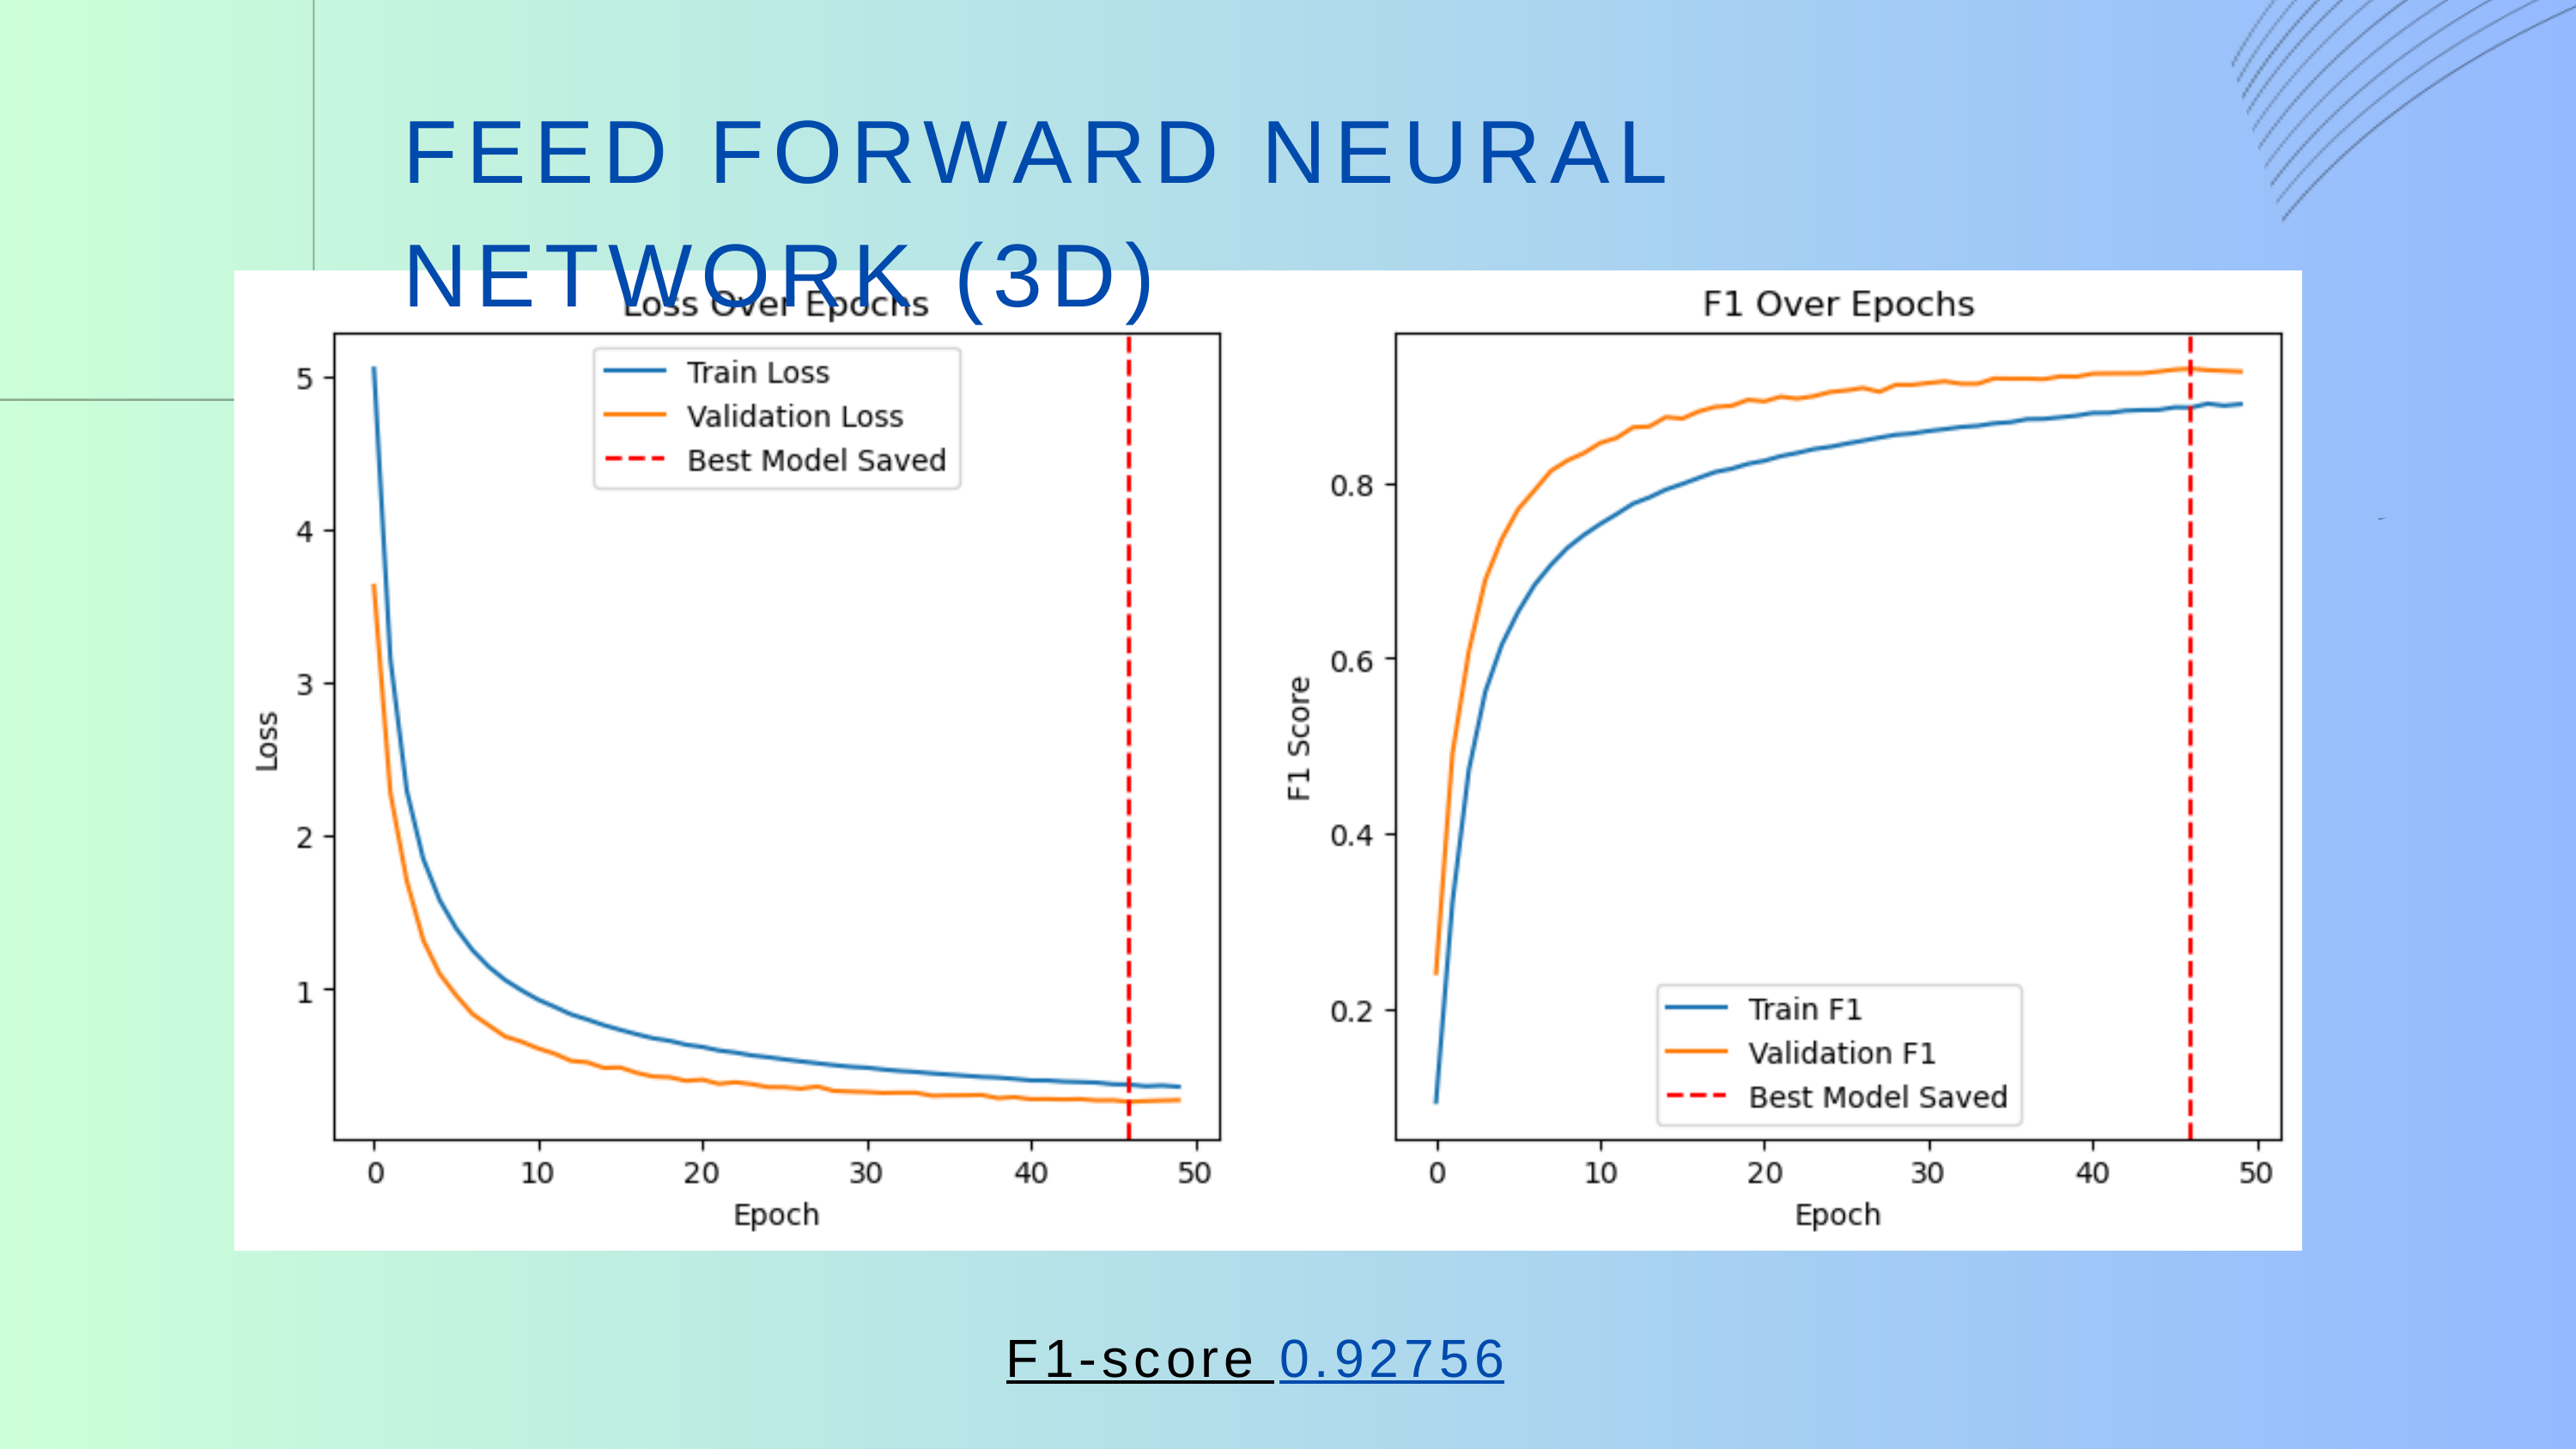

FEED FORWARD NEURAL NETWORK (3D)

F1-score 0.92756